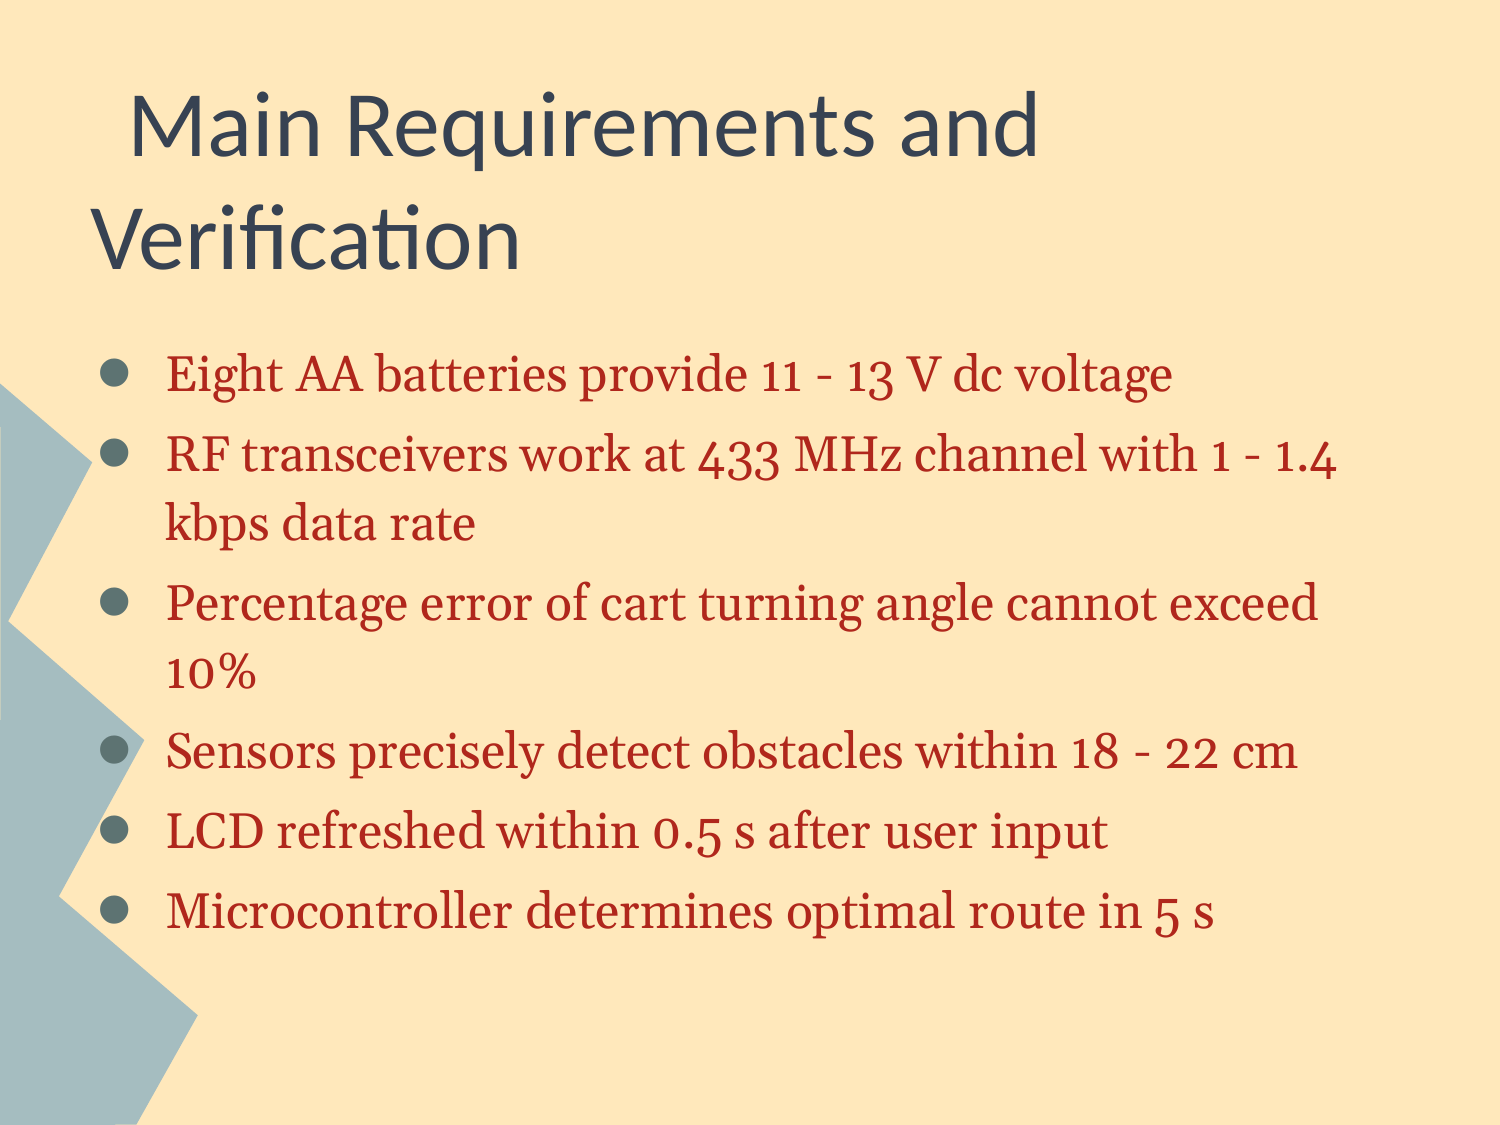

# Main Requirements and Verification
Eight AA batteries provide 11 - 13 V dc voltage
RF transceivers work at 433 MHz channel with 1 - 1.4 kbps data rate
Percentage error of cart turning angle cannot exceed 10%
Sensors precisely detect obstacles within 18 - 22 cm
LCD refreshed within 0.5 s after user input
Microcontroller determines optimal route in 5 s